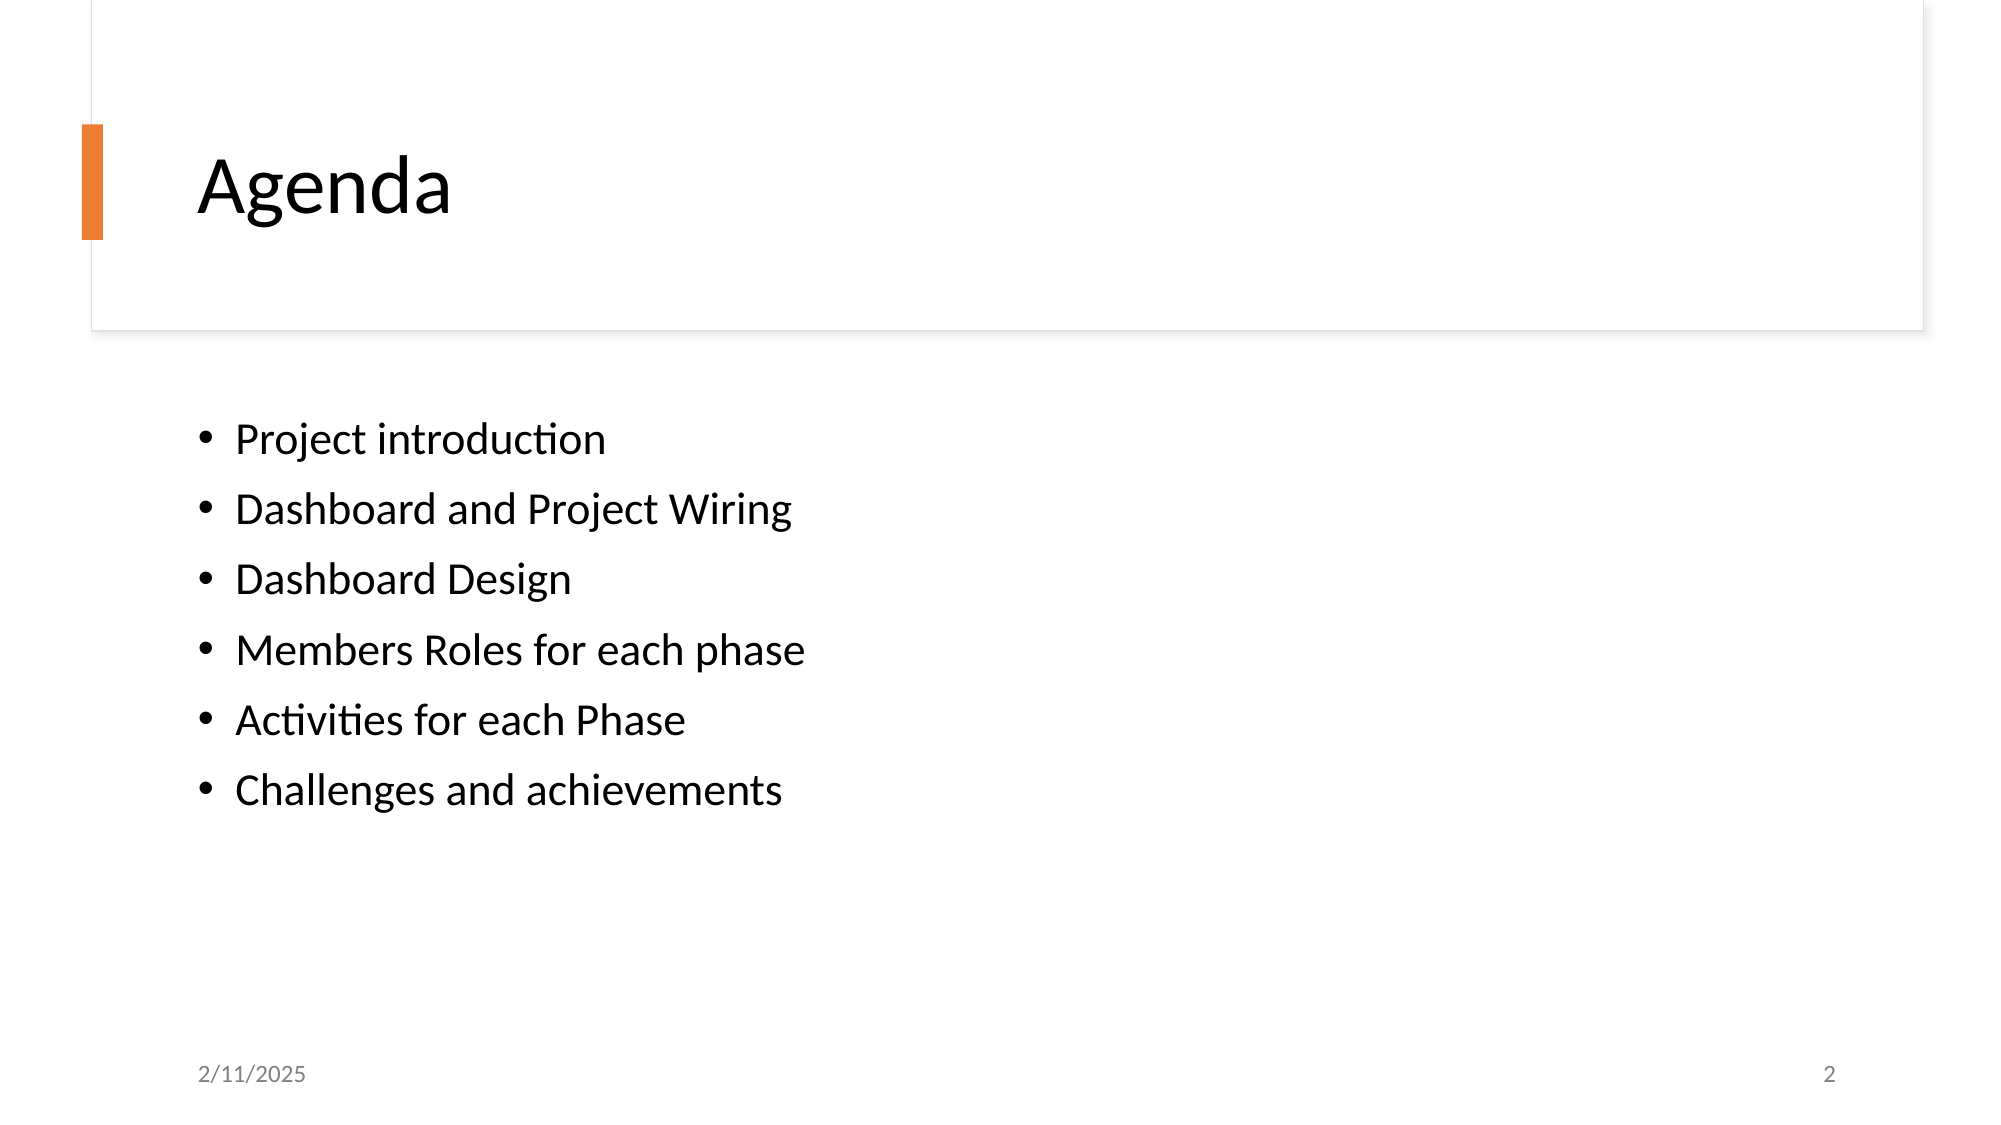

# Agenda

Project introduction
Dashboard and Project Wiring
Dashboard Design
Members Roles for each phase
Activities for each Phase
Challenges and achievements

2/11/2025
2